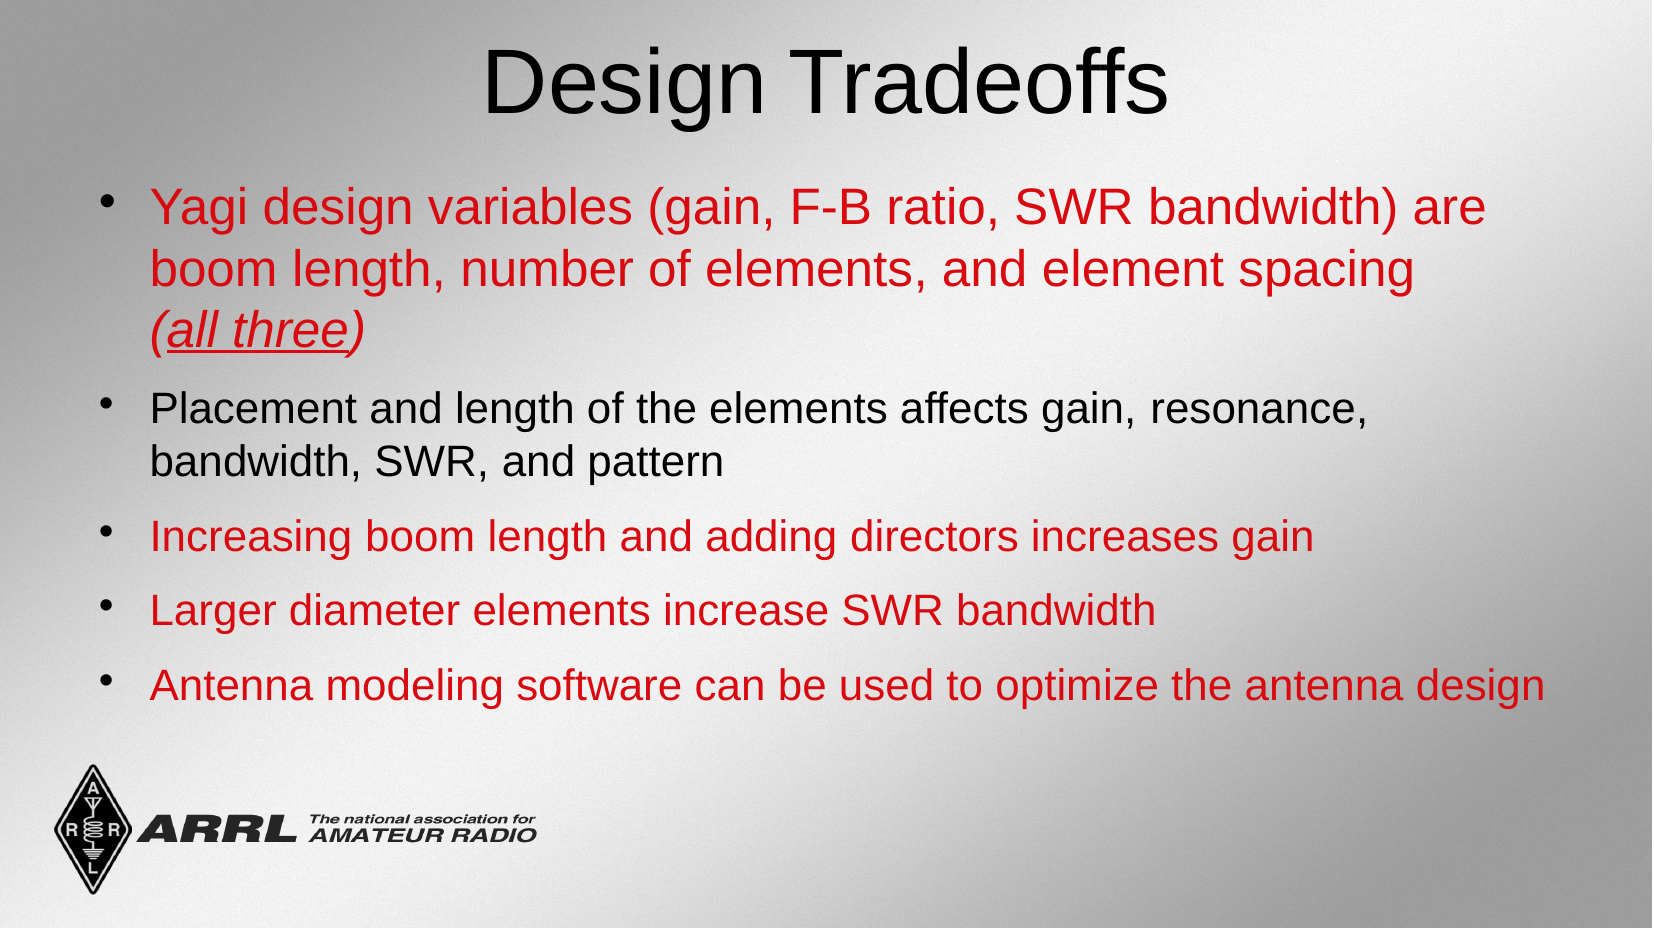

Design Tradeoffs

Yagi design variables (gain, F-B ratio, SWR bandwidth) are boom length, number of elements, and element spacing      (all three)
Placement and length of the elements affects gain, resonance, bandwidth, SWR, and pattern
Increasing boom length and adding directors increases gain
Larger diameter elements increase SWR bandwidth
Antenna modeling software can be used to optimize the antenna design